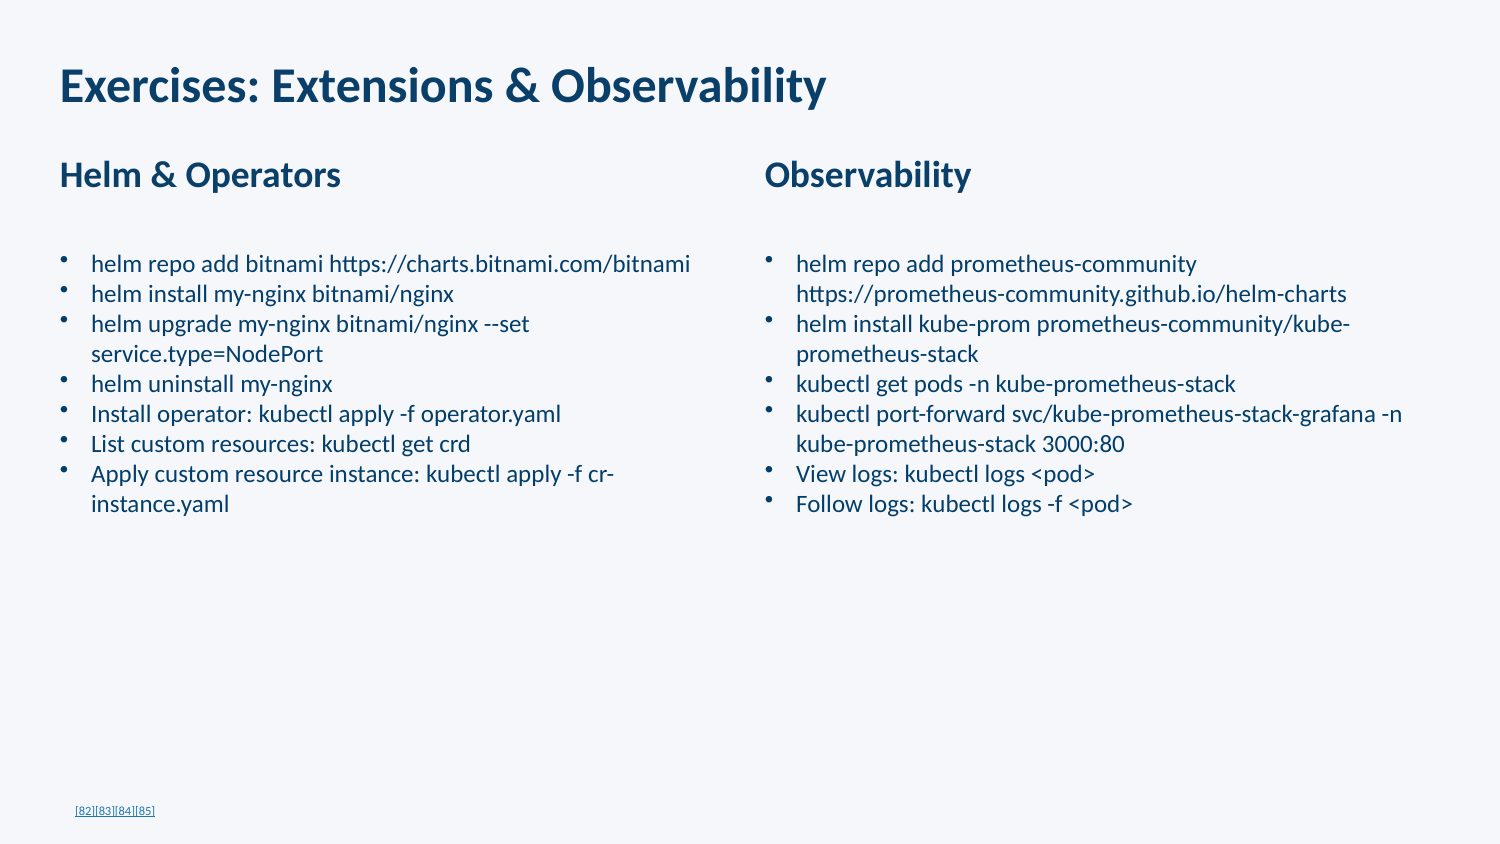

Exercises: Extensions & Observability
Helm & Operators
Observability
helm repo add bitnami https://charts.bitnami.com/bitnami
helm install my-nginx bitnami/nginx
helm upgrade my-nginx bitnami/nginx --set service.type=NodePort
helm uninstall my-nginx
Install operator: kubectl apply -f operator.yaml
List custom resources: kubectl get crd
Apply custom resource instance: kubectl apply -f cr-instance.yaml
helm repo add prometheus-community https://prometheus-community.github.io/helm-charts
helm install kube-prom prometheus-community/kube-prometheus-stack
kubectl get pods -n kube-prometheus-stack
kubectl port-forward svc/kube-prometheus-stack-grafana -n kube-prometheus-stack 3000:80
View logs: kubectl logs <pod>
Follow logs: kubectl logs -f <pod>
[82][83][84][85]